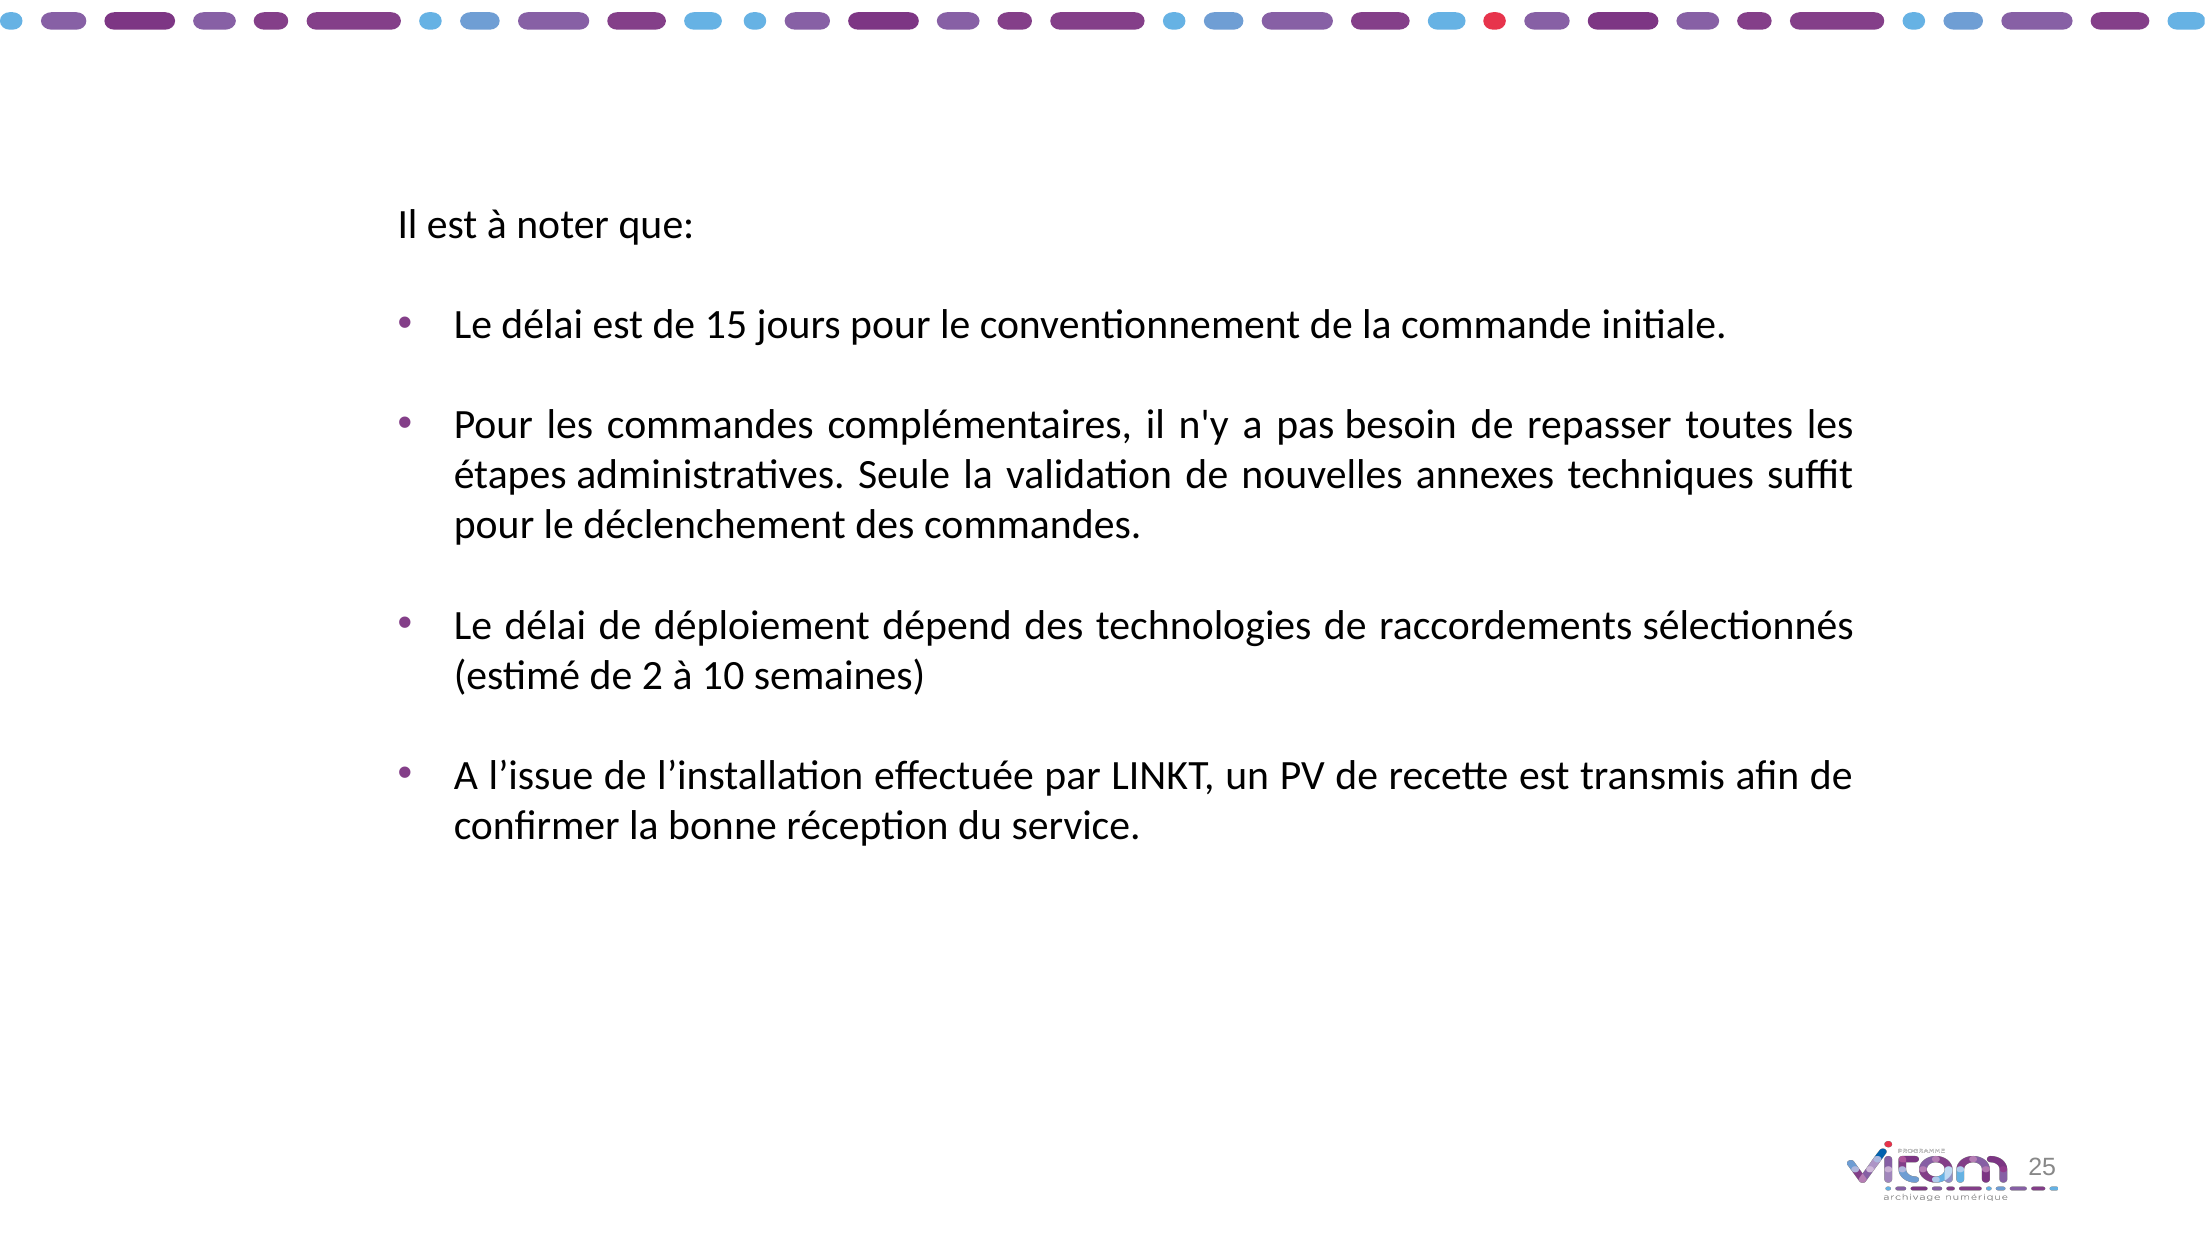

Il est à noter que:

Le délai est de 15 jours pour le conventionnement de la commande initiale.

Pour les commandes complémentaires, il n'y a pas besoin de repasser toutes les étapes administratives. Seule la validation de nouvelles annexes techniques suffit pour le déclenchement des commandes.

Le délai de déploiement dépend des technologies de raccordements sélectionnés (estimé de 2 à 10 semaines)

A l’issue de l’installation effectuée par LINKT, un PV de recette est transmis afin de confirmer la bonne réception du service.

25